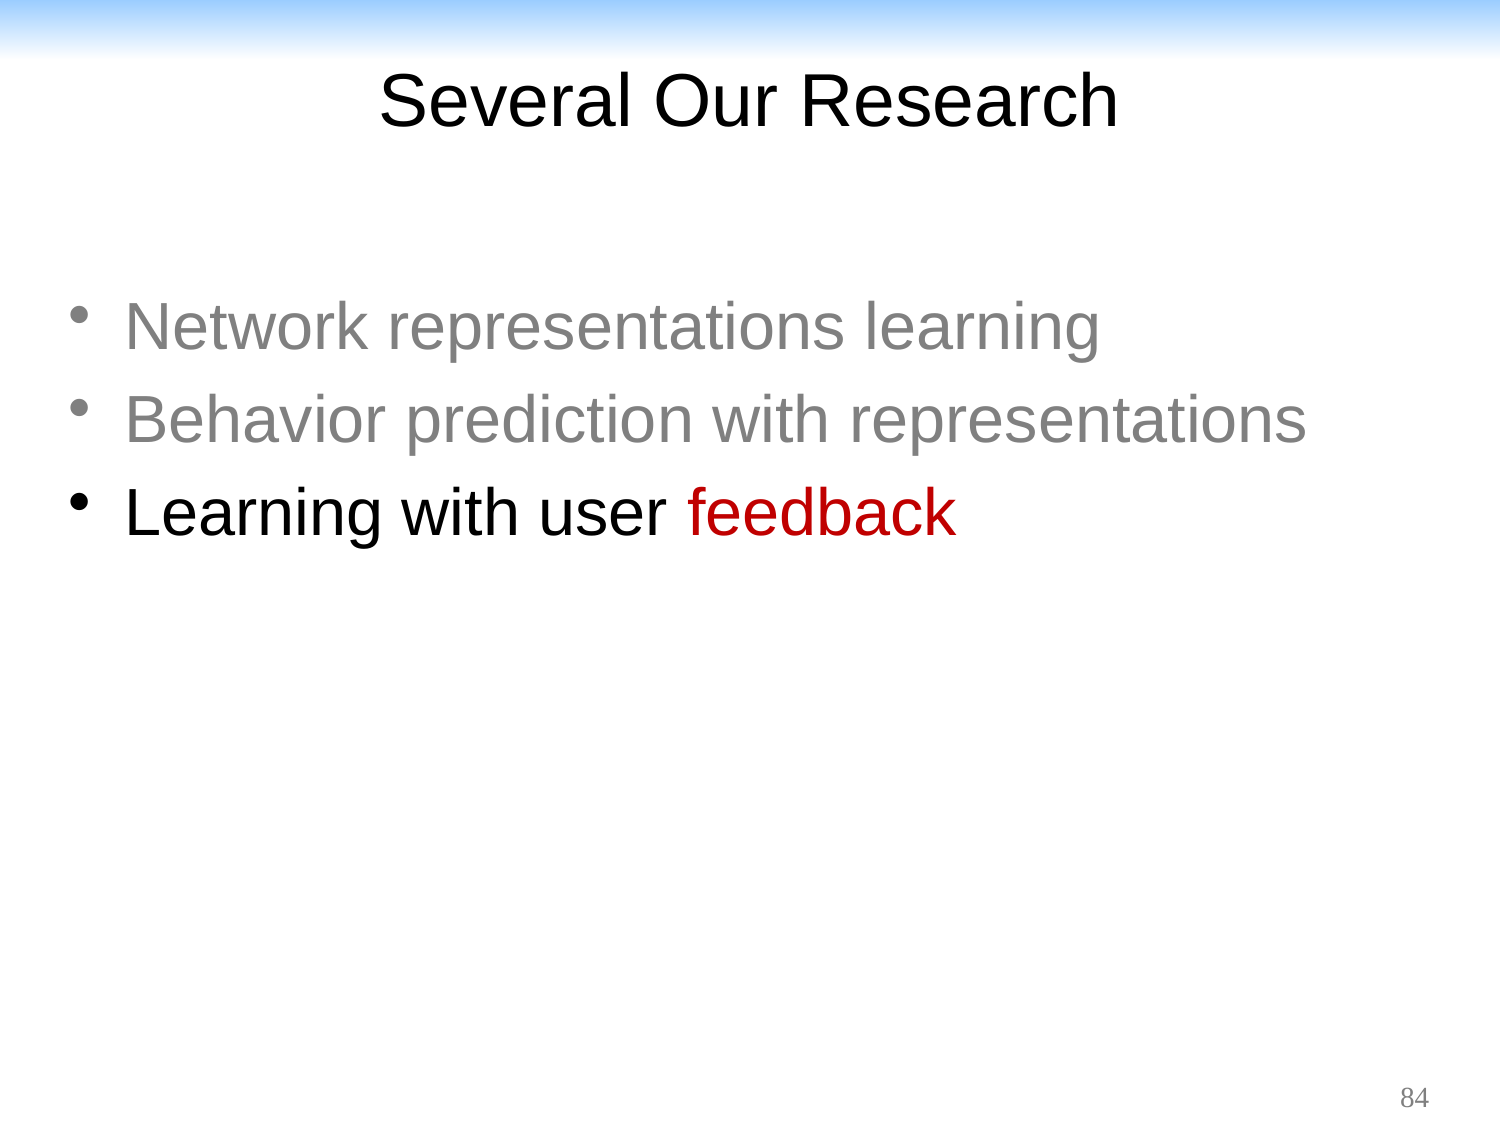

# Several Our Research
Network representations learning
Behavior prediction with representations
Learning with user feedback